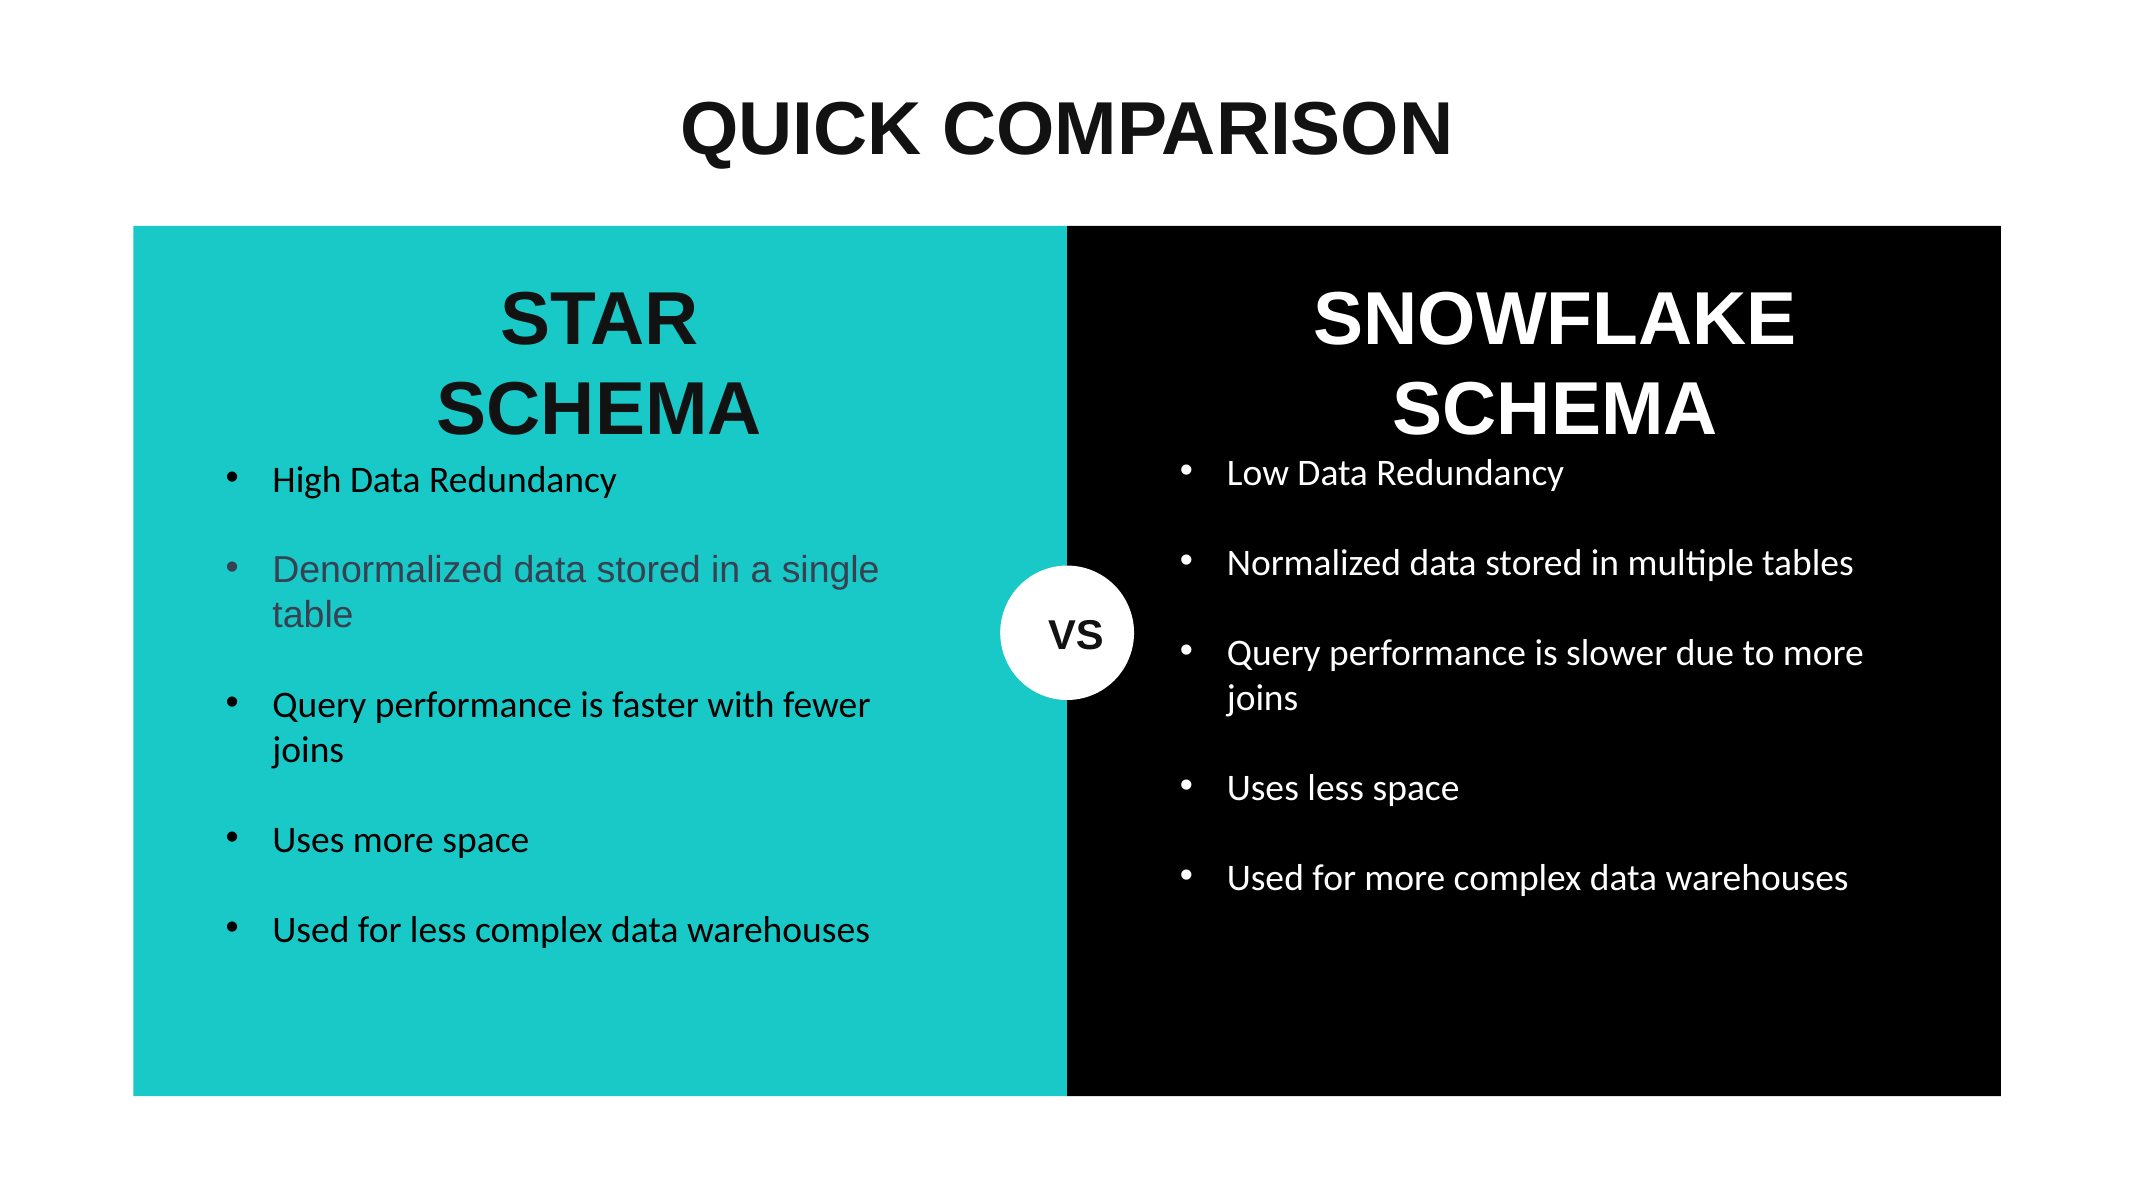

# QUICK COMPARISON

STAR SCHEMA
SNOWFLAKE SCHEMA
|  |  |  |
| --- | --- | --- |
|  |  |  |
|  |  |  |
|  |  |  |
|  |  |  |
|  |  |  |
Low Data Redundancy

Normalized data stored in multiple tables

Query performance is slower due to more joins

Uses less space

Used for more complex data warehouses

High Data Redundancy

Denormalized data stored in a single table

Query performance is faster with fewer joins

Uses more space

Used for less complex data warehouses

VS
| Essential for making informed decisions |
| --- |